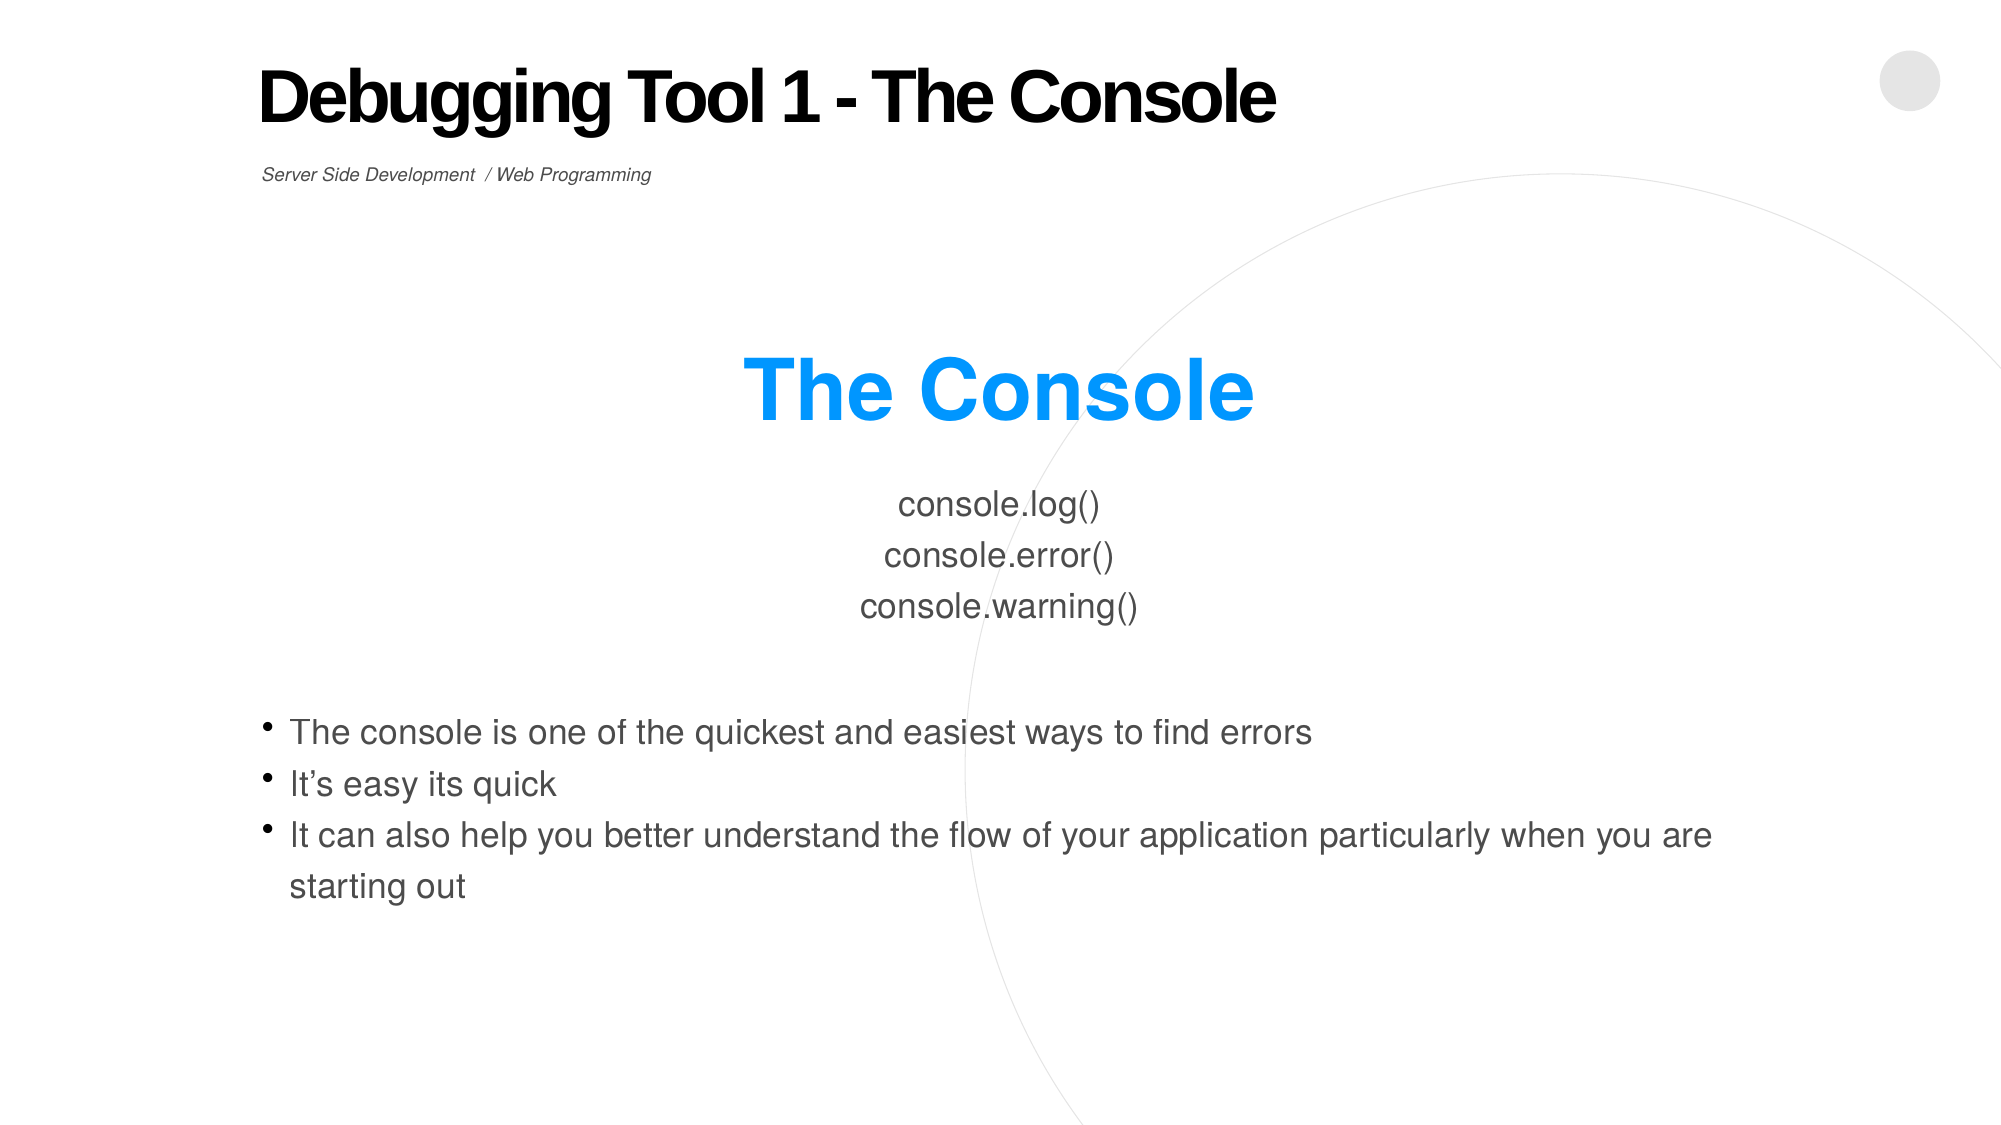

Debugging Tool 1 - The Console
9
Server Side Development  / Web Programming
The Console
console.log()
console.error()
console.warning()
The console is one of the quickest and easiest ways to find errors
It’s easy its quick
It can also help you better understand the flow of your application particularly when you are starting out